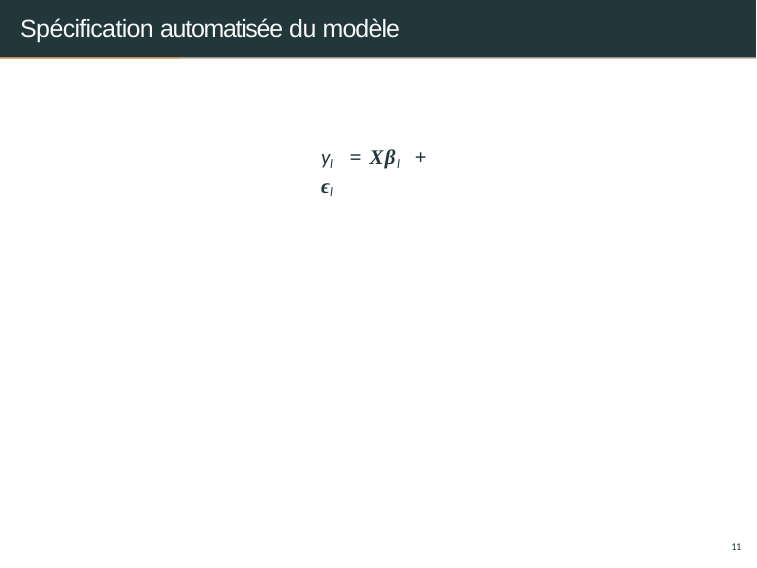

Spécification automatisée du modèle

yl  = Xβl  + ϵl
11